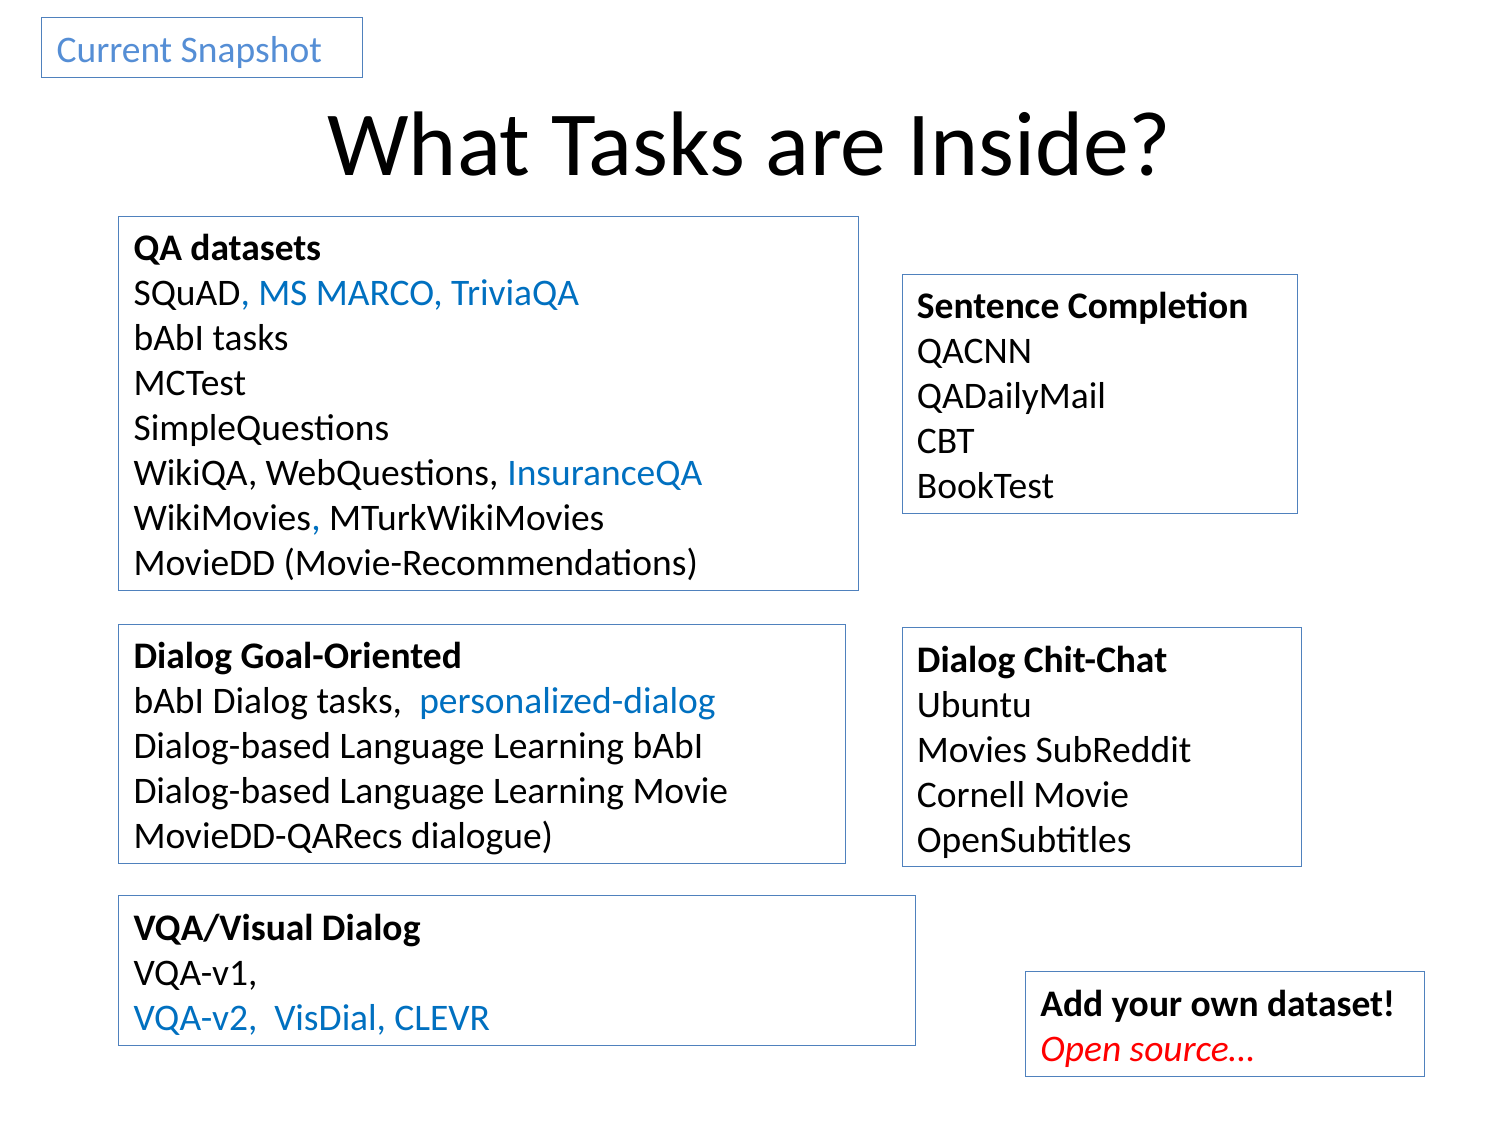

Current Snapshot
# What Tasks are Inside?
QA datasets
SQuAD, MS MARCO, TriviaQA
bAbI tasks
MCTest
SimpleQuestions
WikiQA, WebQuestions, InsuranceQA
WikiMovies, MTurkWikiMovies
MovieDD (Movie-Recommendations)
Sentence Completion
QACNN
QADailyMail
CBT
BookTest
Dialog Goal-Oriented
bAbI Dialog tasks,  personalized-dialog
Dialog-based Language Learning bAbI
Dialog-based Language Learning Movie
MovieDD-QARecs dialogue)
Dialog Chit-Chat
Ubuntu
Movies SubReddit
Cornell Movie
OpenSubtitles
VQA/Visual Dialog
VQA-v1,
VQA-v2,  VisDial, CLEVR
Add your own dataset!
Open source…